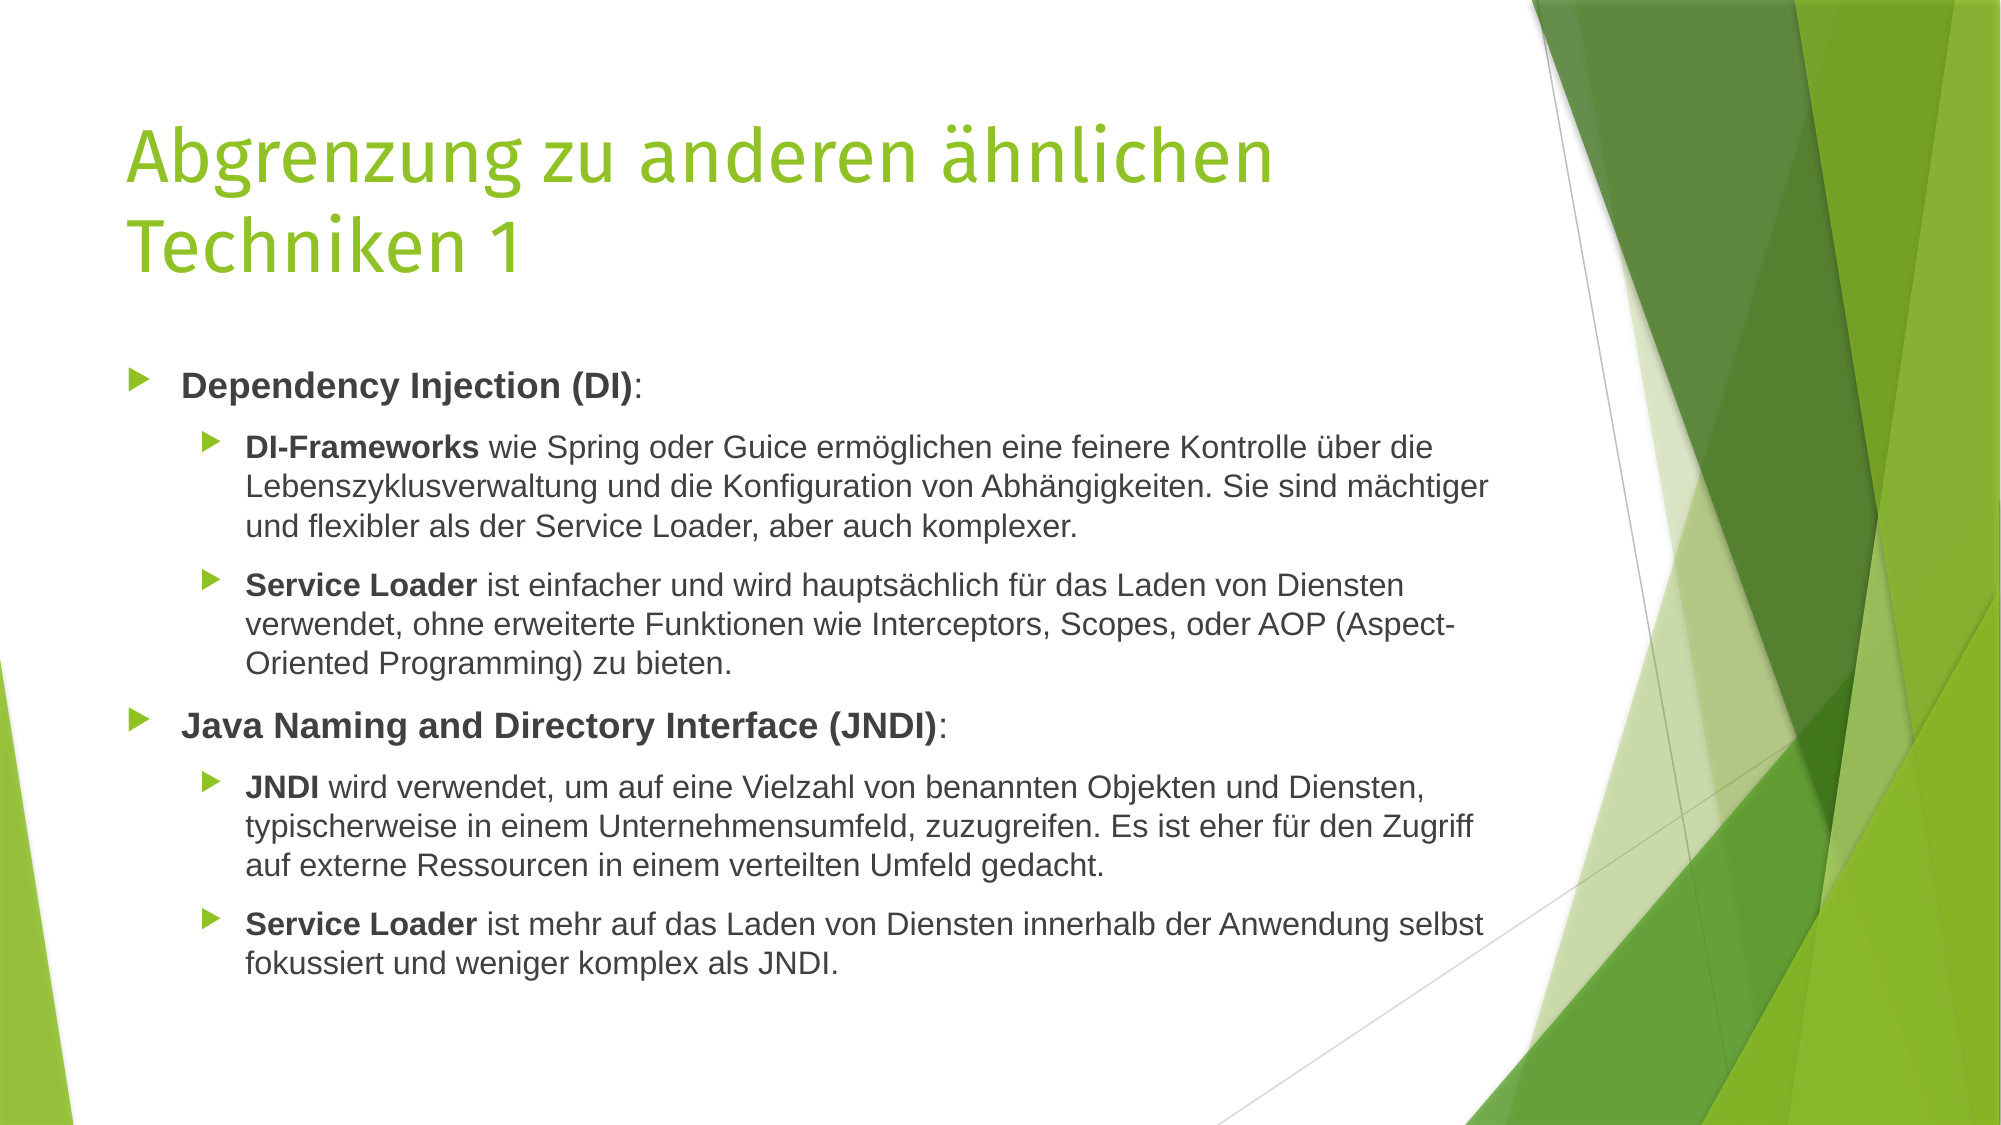

# Abgrenzung zu anderen ähnlichen Techniken 1
Dependency Injection (DI):
DI-Frameworks wie Spring oder Guice ermöglichen eine feinere Kontrolle über die Lebenszyklusverwaltung und die Konfiguration von Abhängigkeiten. Sie sind mächtiger und flexibler als der Service Loader, aber auch komplexer.
Service Loader ist einfacher und wird hauptsächlich für das Laden von Diensten verwendet, ohne erweiterte Funktionen wie Interceptors, Scopes, oder AOP (Aspect-Oriented Programming) zu bieten.
Java Naming and Directory Interface (JNDI):
JNDI wird verwendet, um auf eine Vielzahl von benannten Objekten und Diensten, typischerweise in einem Unternehmensumfeld, zuzugreifen. Es ist eher für den Zugriff auf externe Ressourcen in einem verteilten Umfeld gedacht.
Service Loader ist mehr auf das Laden von Diensten innerhalb der Anwendung selbst fokussiert und weniger komplex als JNDI.